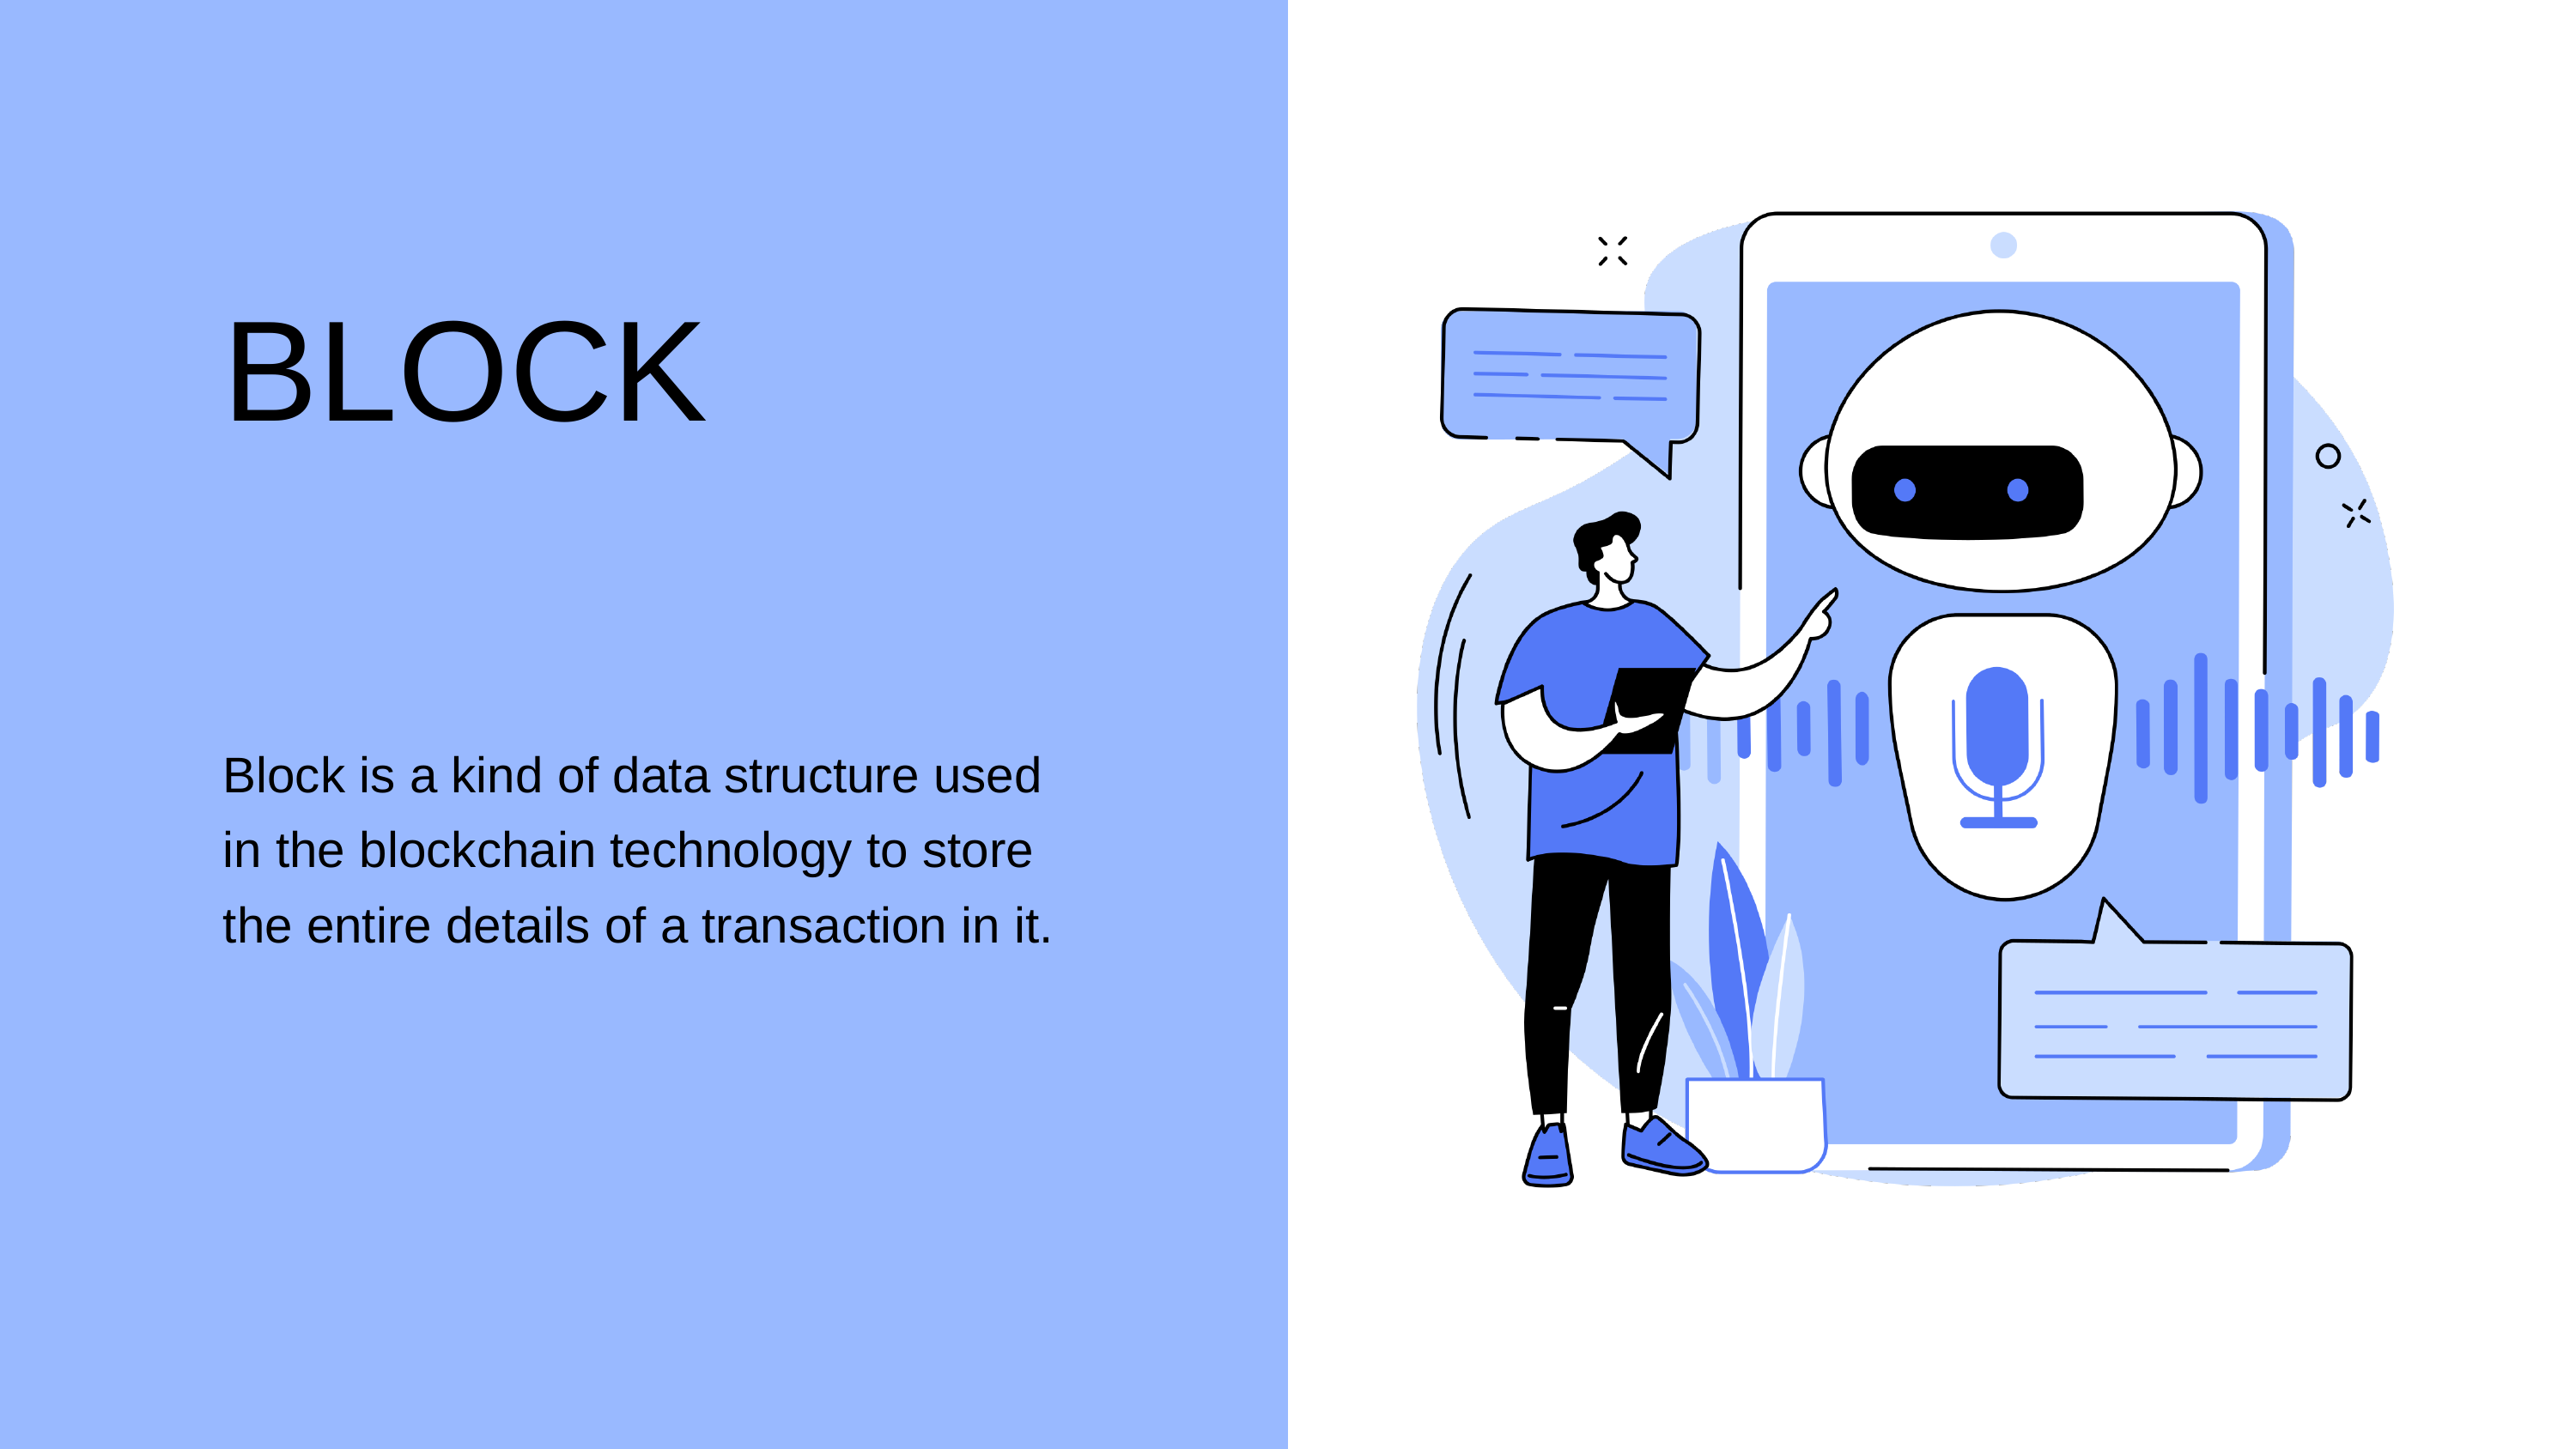

BLOCK
Block is a kind of data structure used in the blockchain technology to store the entire details of a transaction in it.